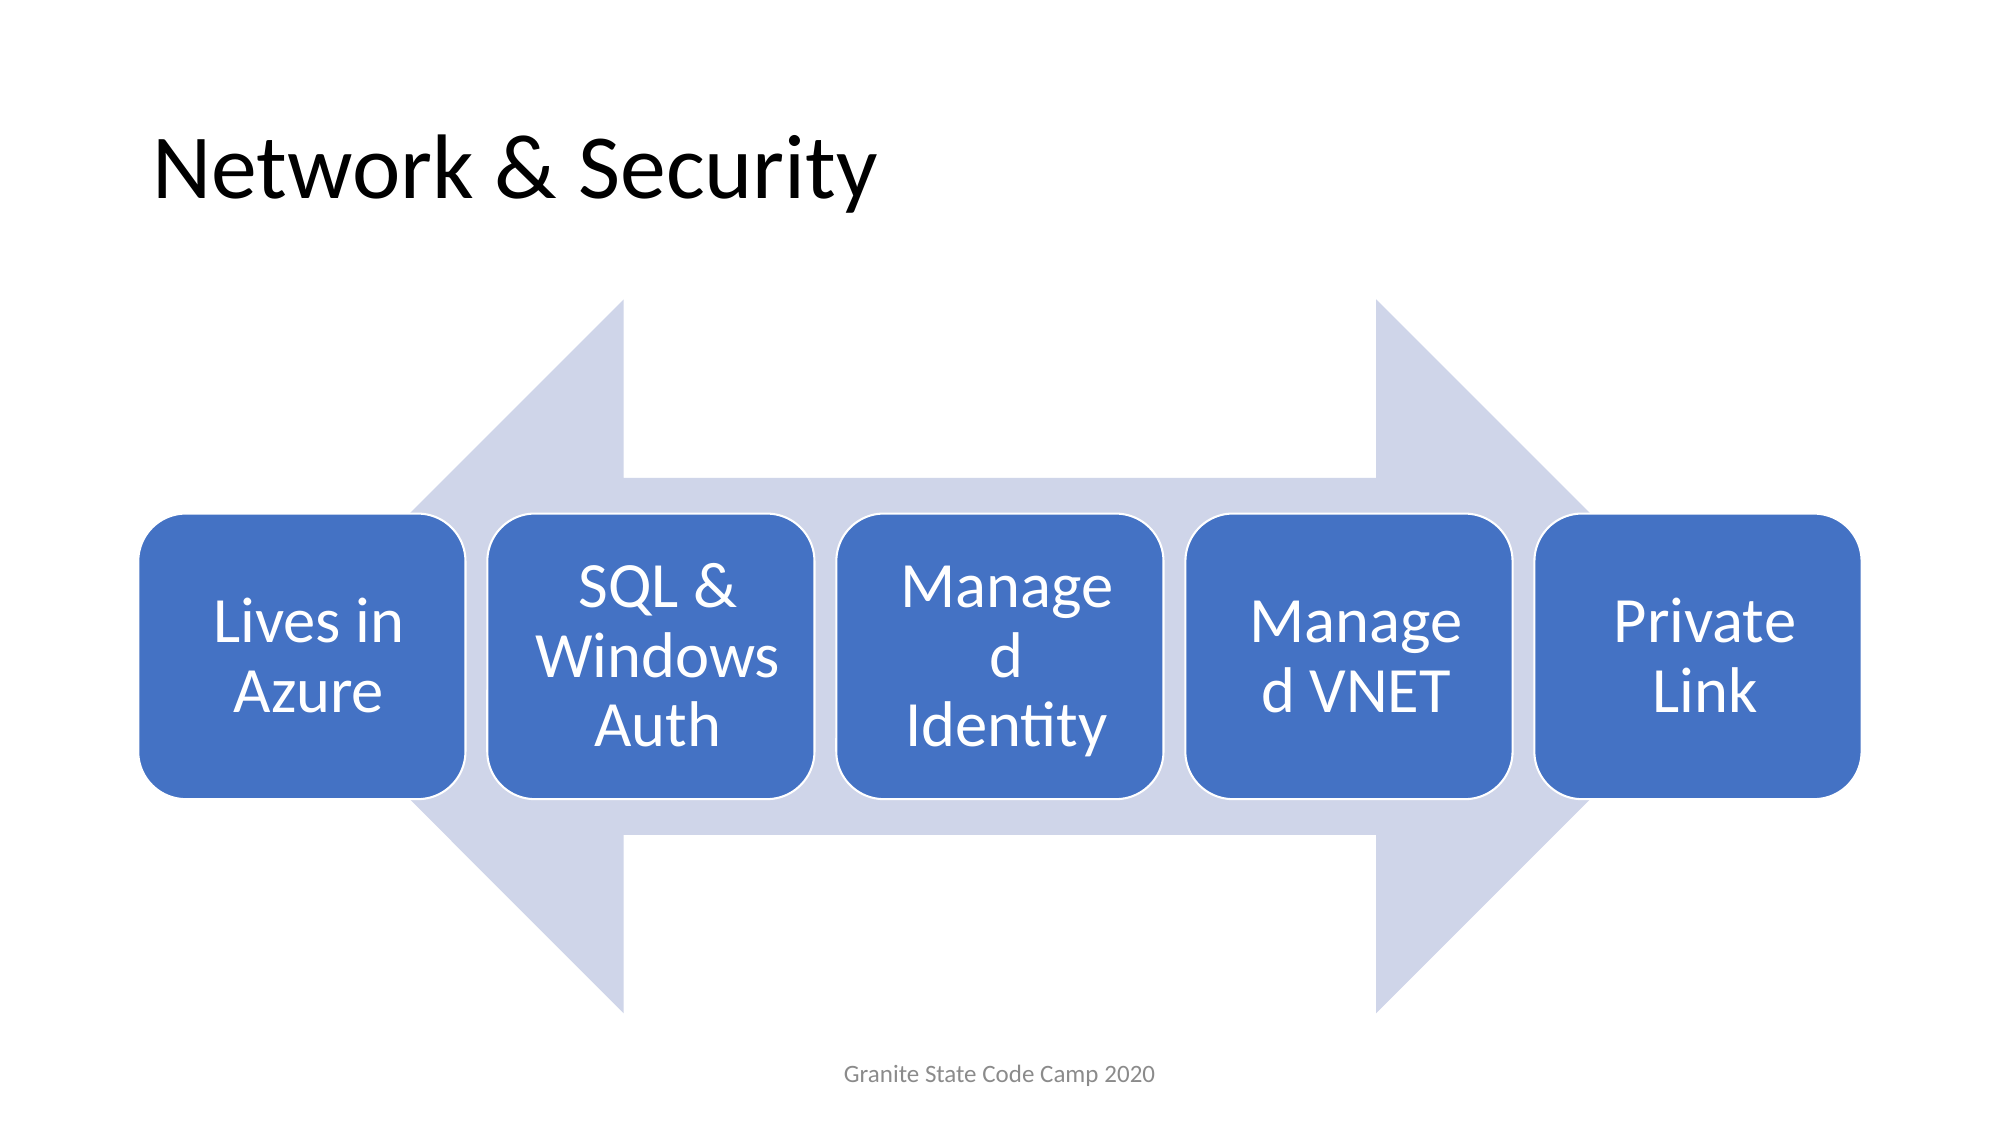

# Network & Security
Lives in Azure
SQL & Windows Auth
Managed Identity
Managed VNET
Private Link
Granite State Code Camp 2020